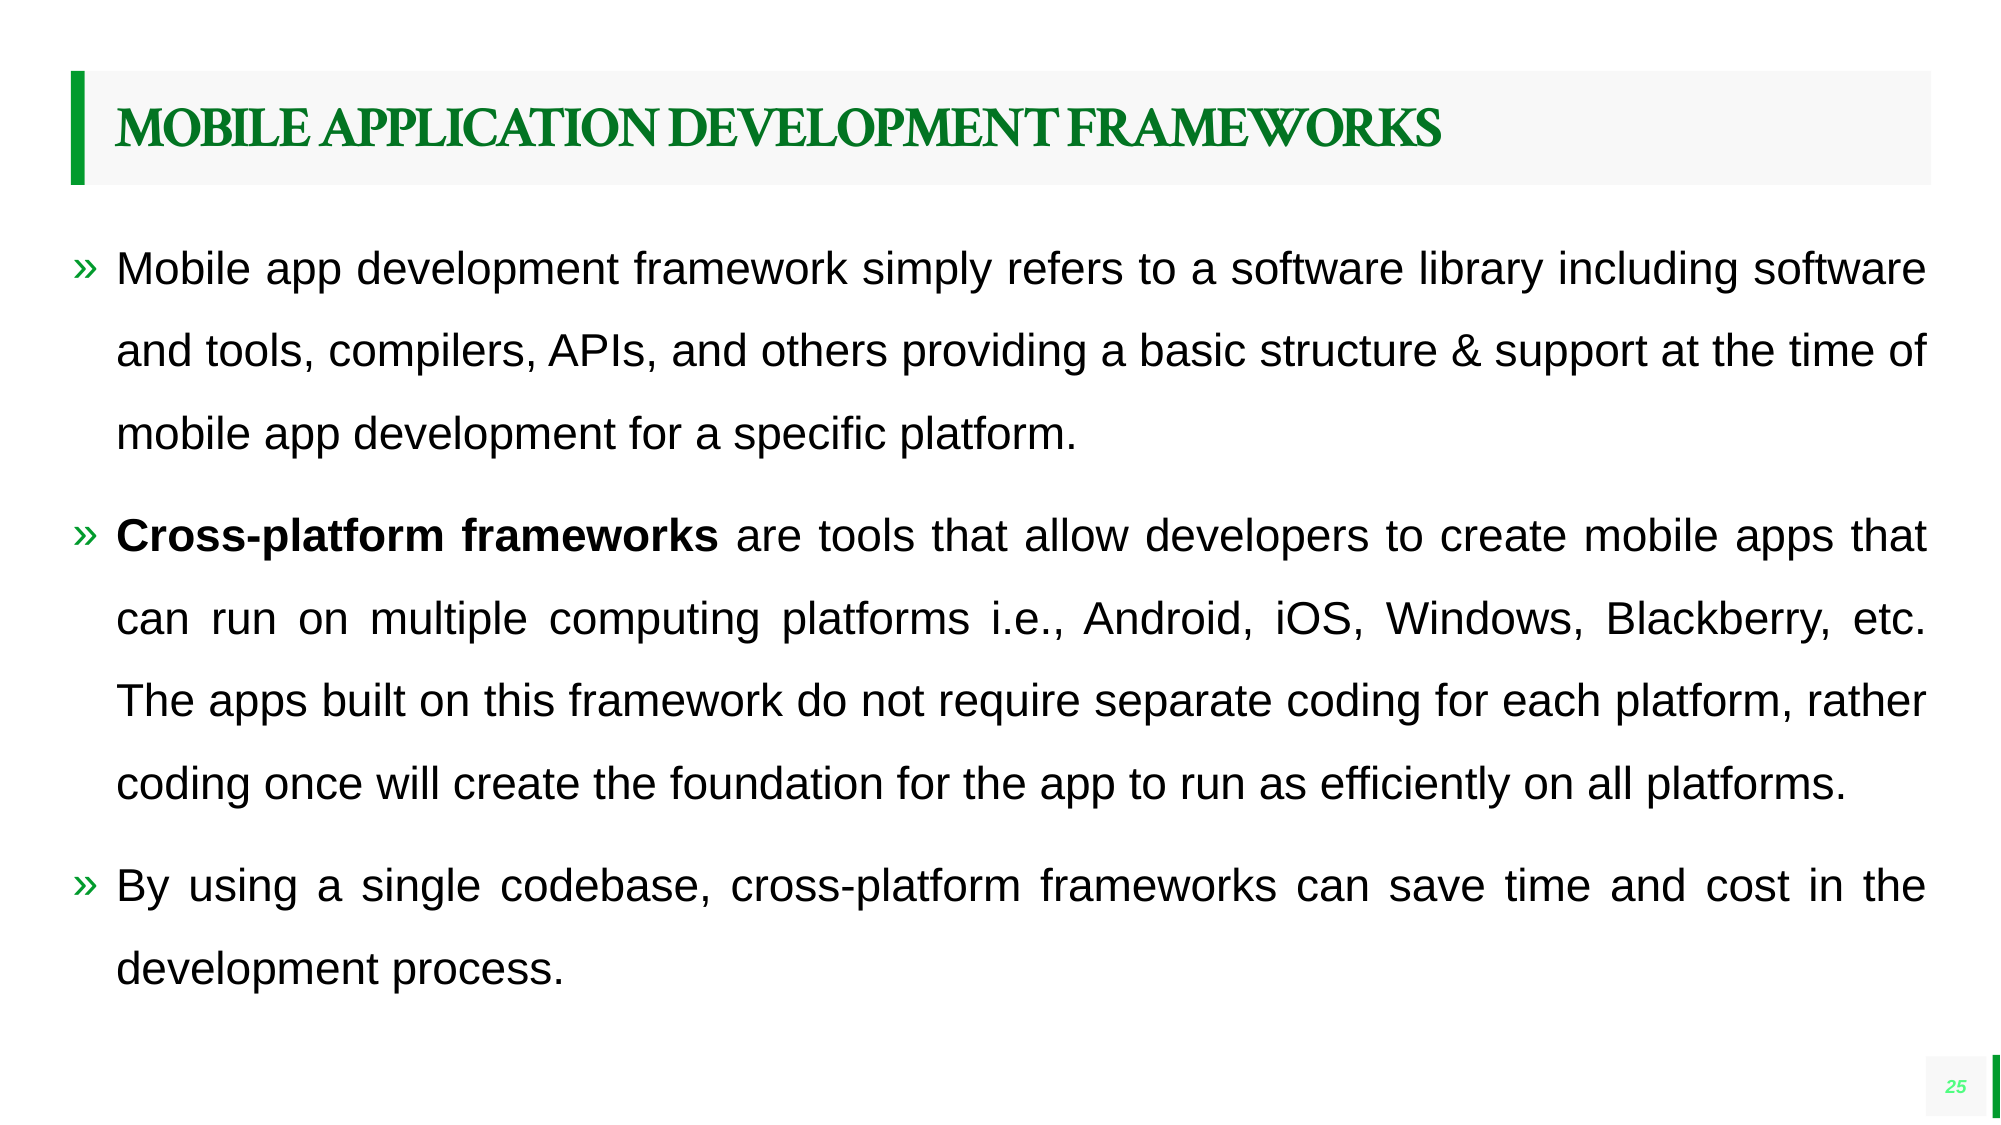

# Mobile Application Development Frameworks
Mobile app development framework simply refers to a software library including software and tools, compilers, APIs, and others providing a basic structure & support at the time of mobile app development for a specific platform.
Cross-platform frameworks are tools that allow developers to create mobile apps that can run on multiple computing platforms i.e., Android, iOS, Windows, Blackberry, etc. The apps built on this framework do not require separate coding for each platform, rather coding once will create the foundation for the app to run as efficiently on all platforms.
By using a single codebase, cross-platform frameworks can save time and cost in the development process.
25